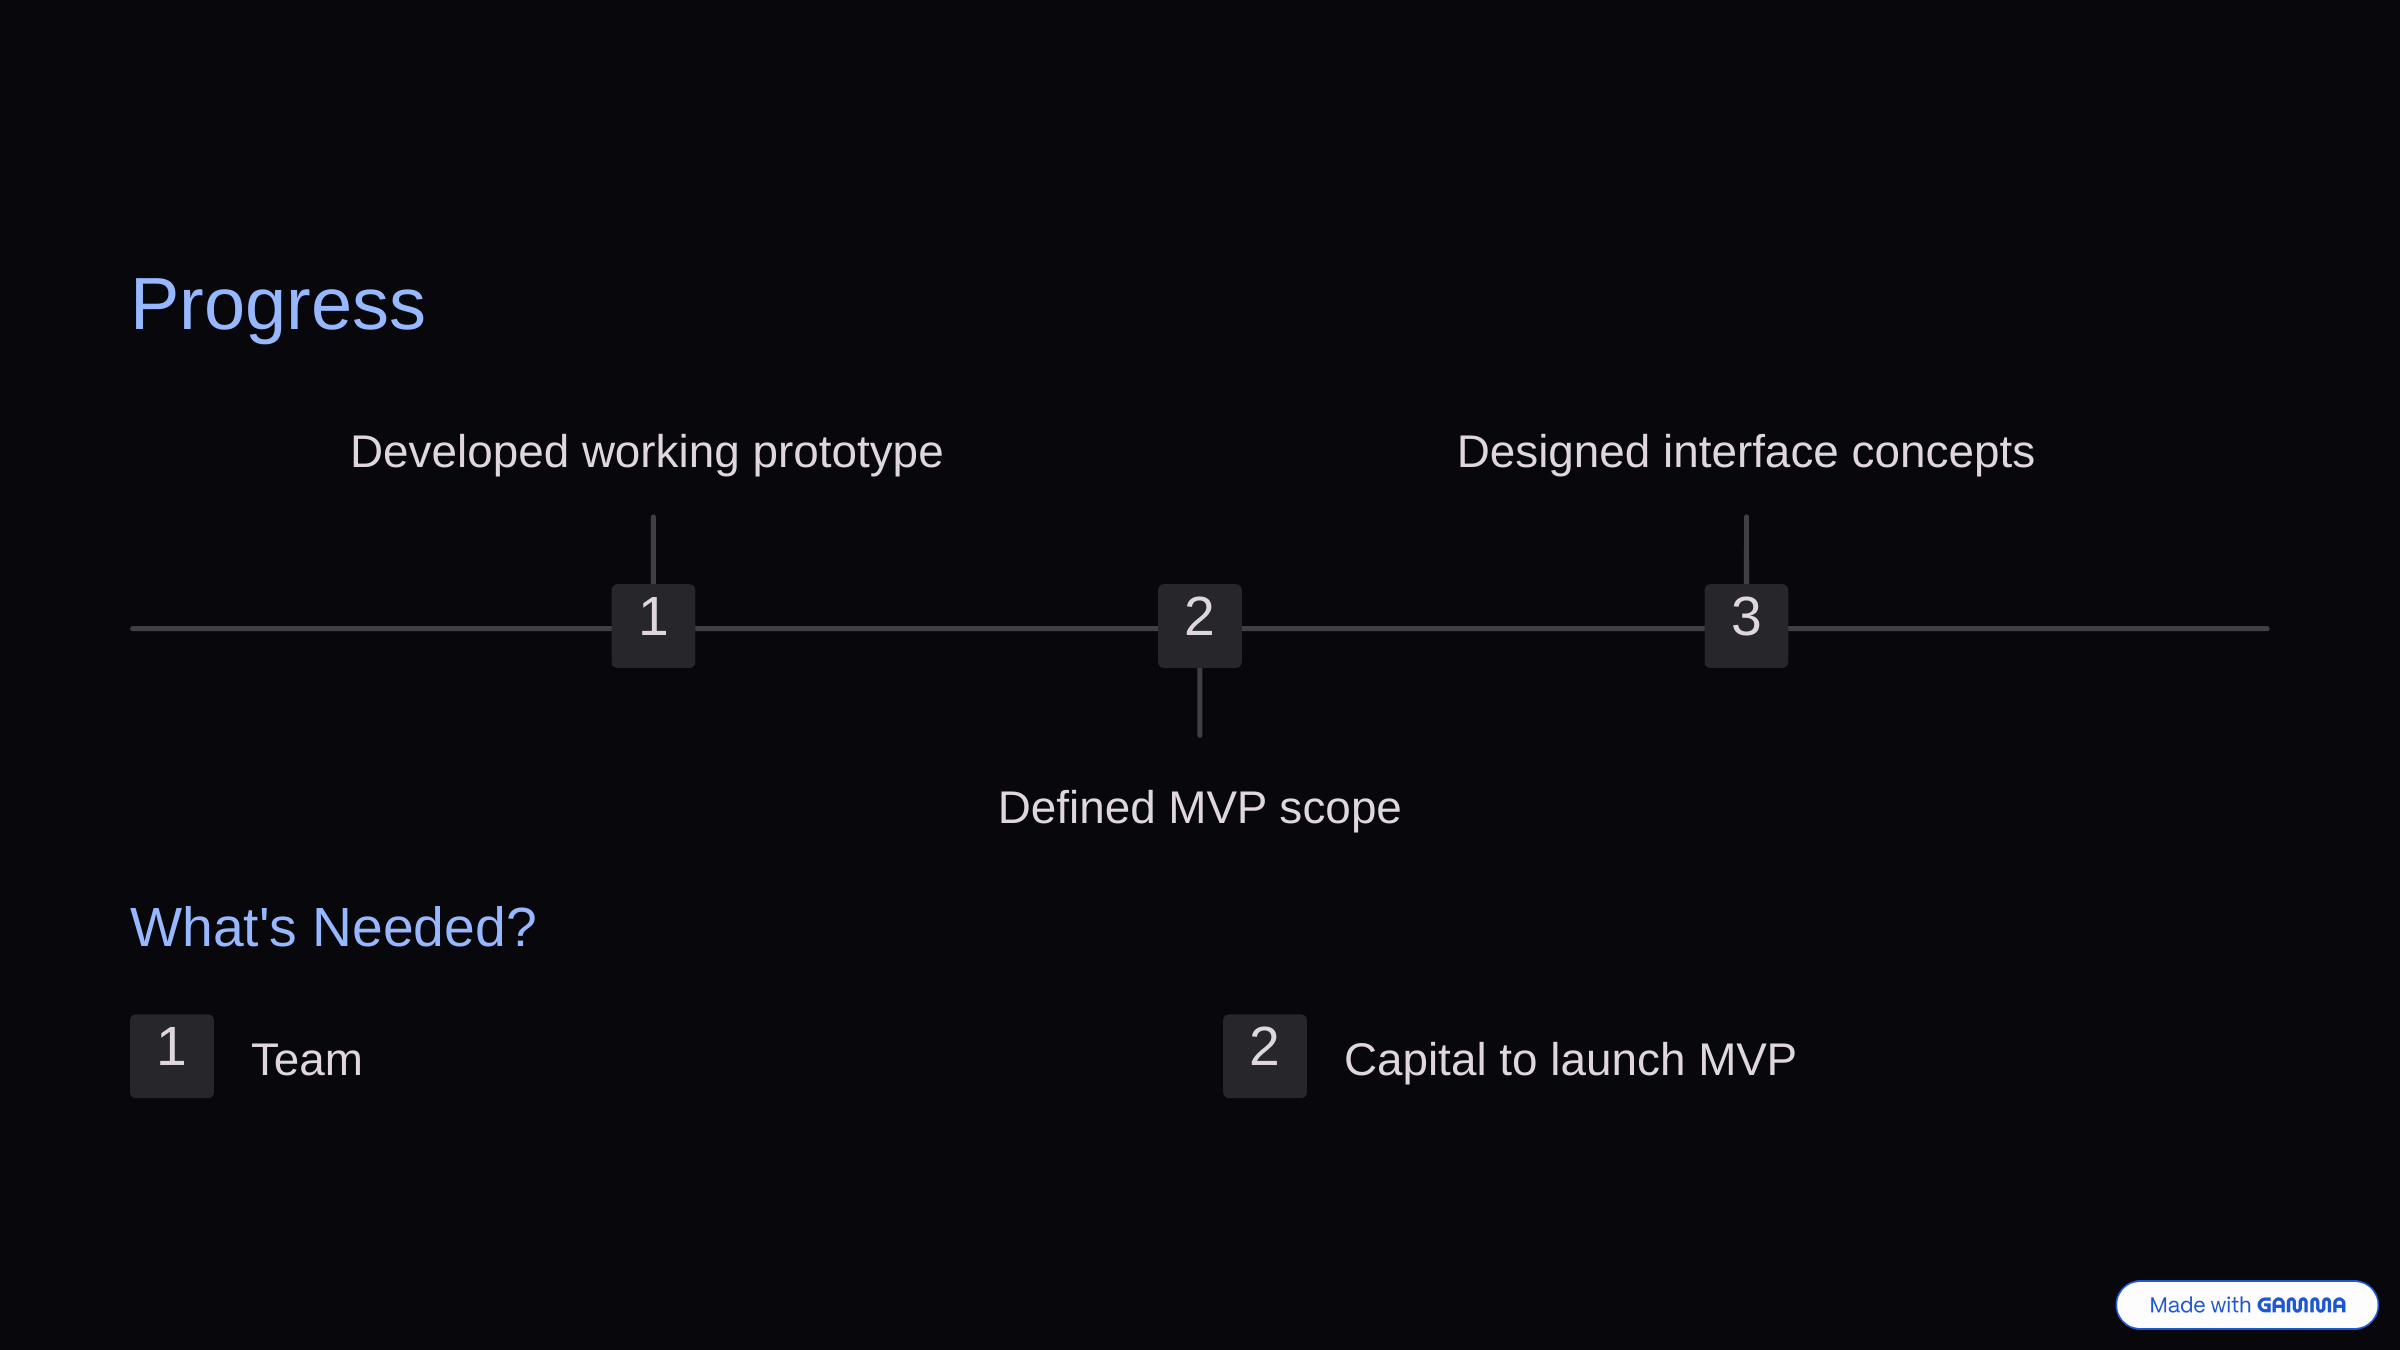

Progress
Developed working prototype
Designed interface concepts

1
2
3

Defined MVP scope
What's Needed?

1
2
Team
Capital to launch MVP